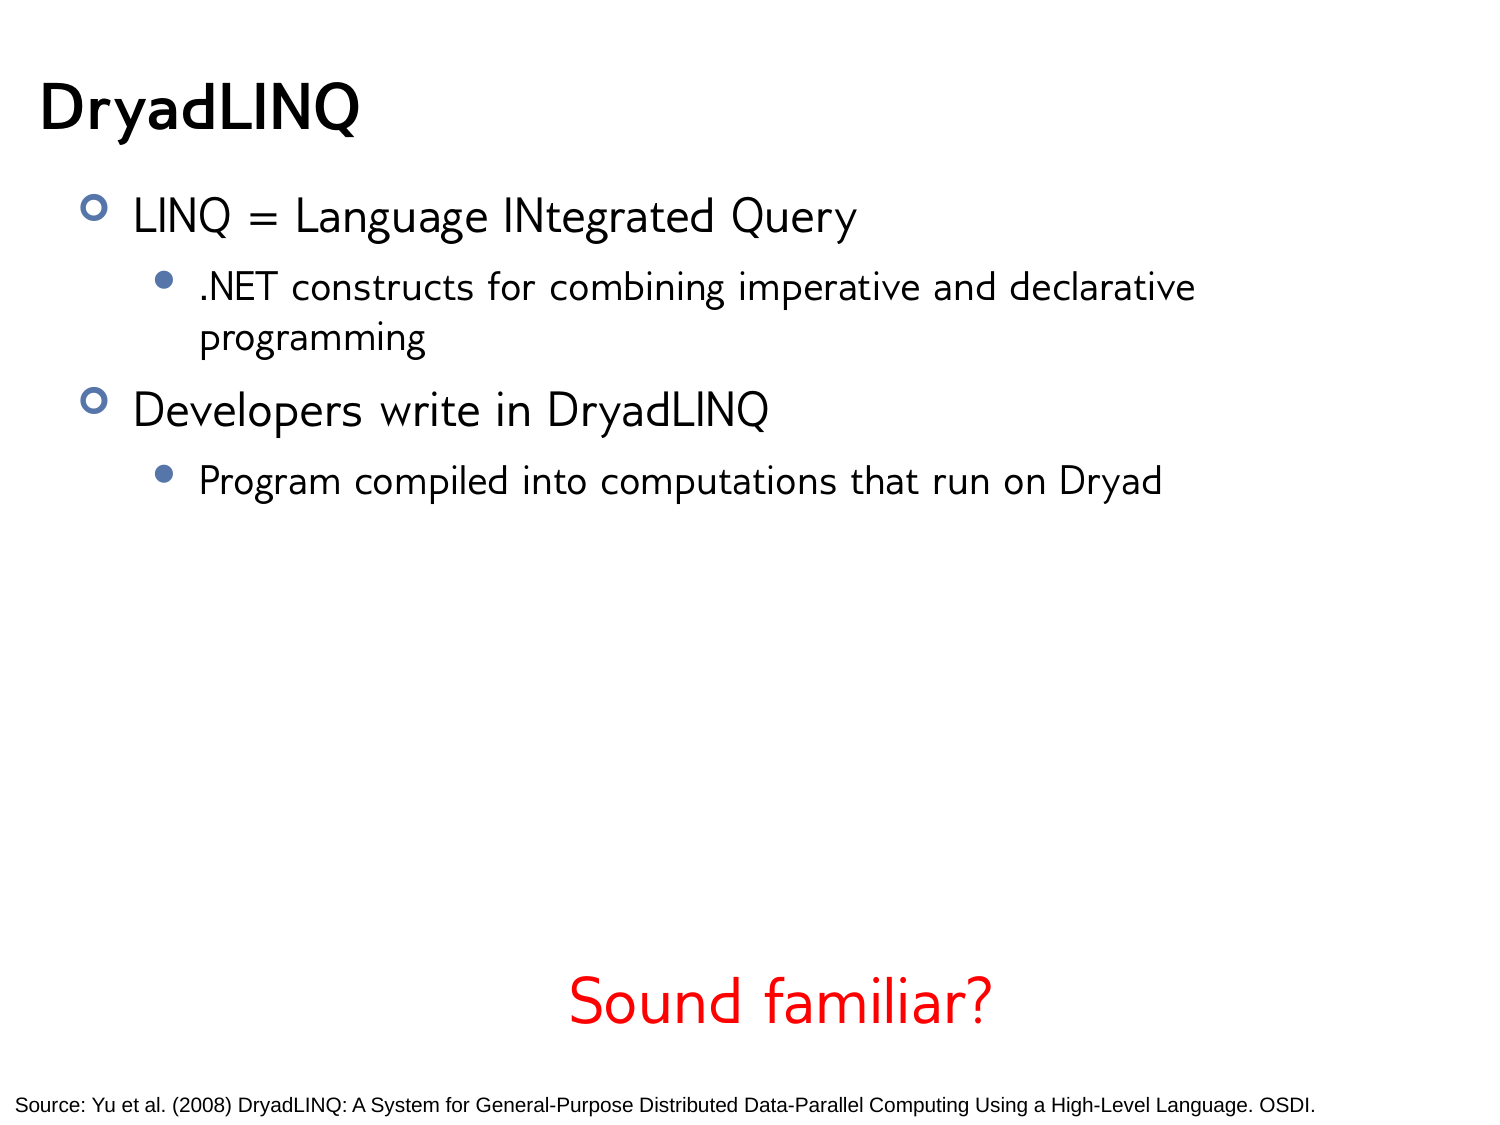

# DryadLINQ
LINQ = Language INtegrated Query
.NET constructs for combining imperative and declarative programming
Developers write in DryadLINQ
Program compiled into computations that run on Dryad

Sound familiar?
Source: Yu et al. (2008) DryadLINQ: A System for General-Purpose Distributed Data-Parallel Computing Using a High-Level Language. OSDI.